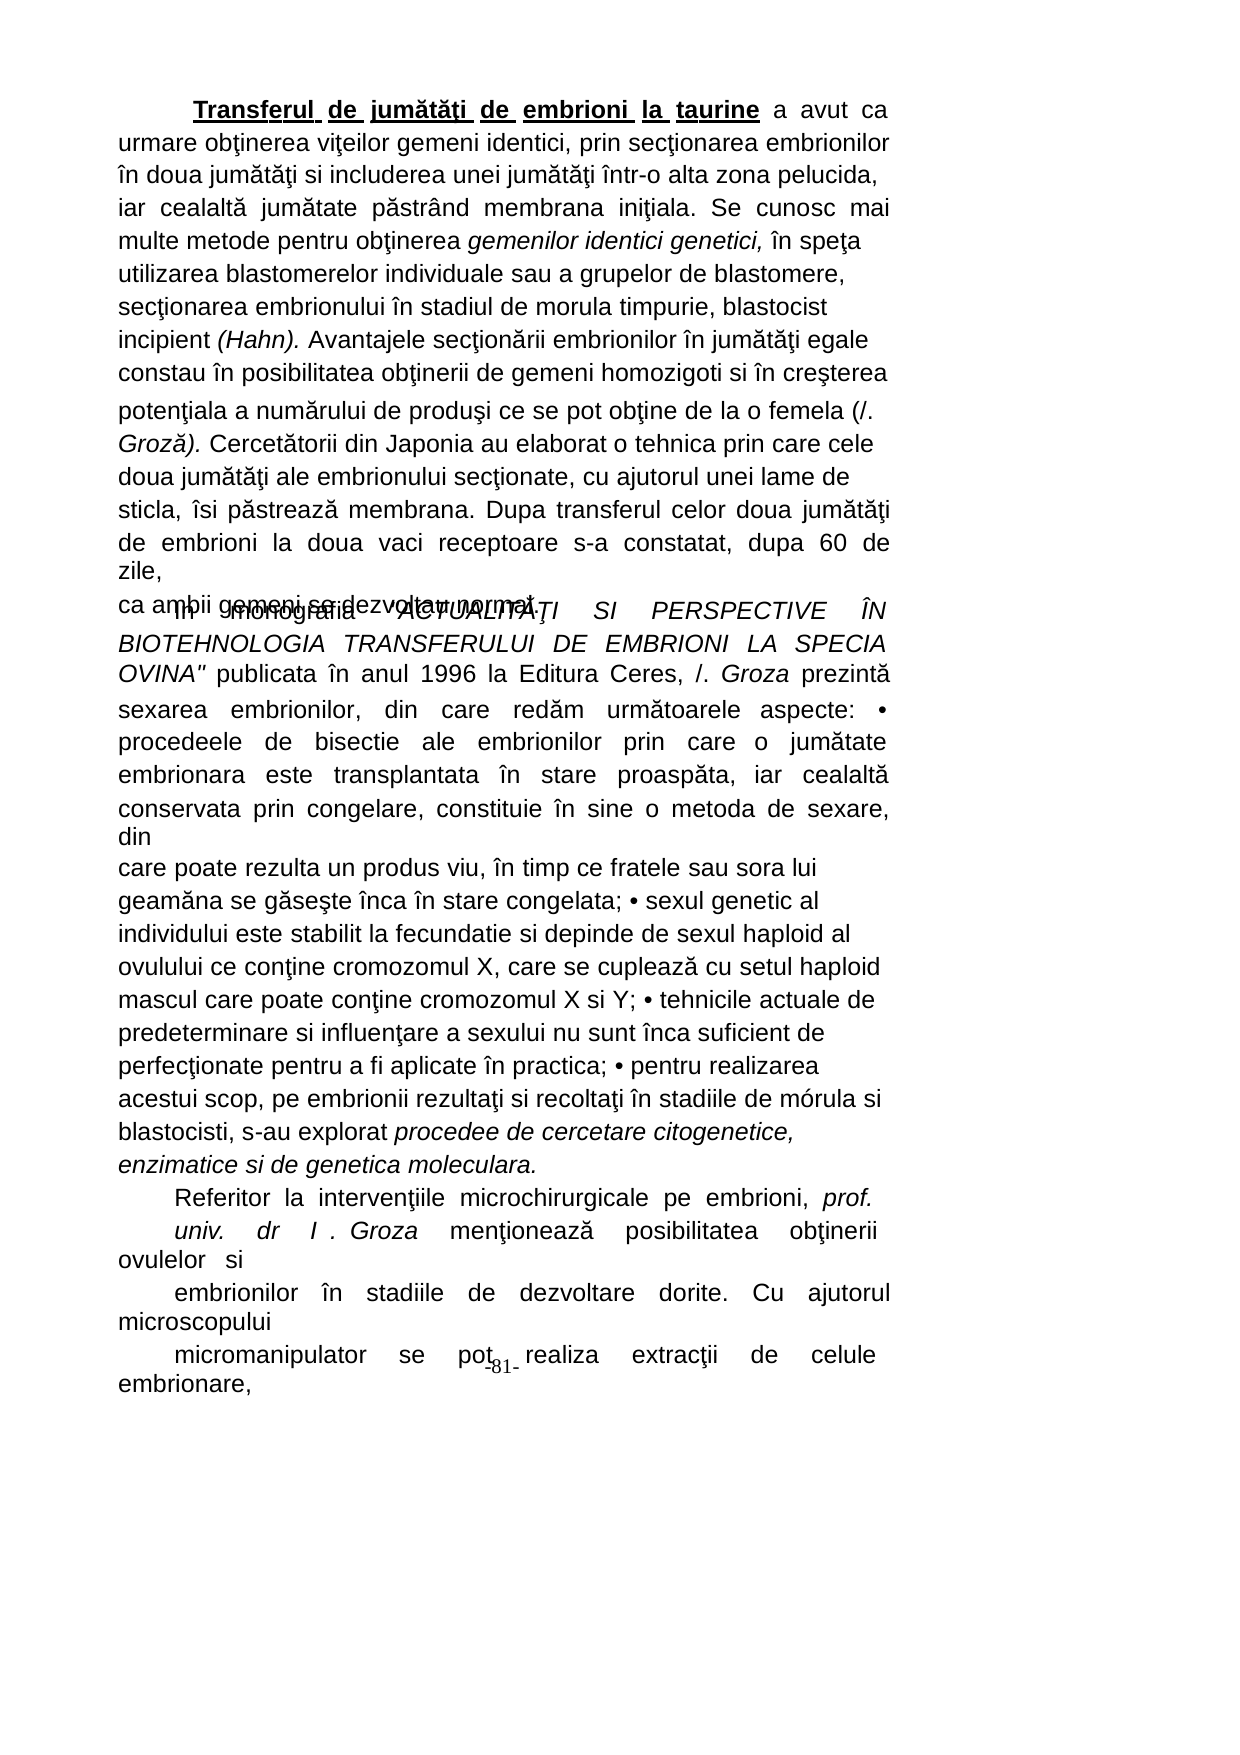

Transferul de jumătăţi de embrioni la taurine a avut ca
urmare obţinerea viţeilor gemeni identici, prin secţionarea embrionilor
în doua jumătăţi si includerea unei jumătăţi într-o alta zona pelucida,
iar  cealaltă  jumătate păstrând  membrana  iniţiala.  Se  cunosc  mai
multe metode pentru obţinerea gemenilor identici genetici, în speţa
utilizarea blastomerelor individuale sau a grupelor de blastomere,
secţionarea embrionului în stadiul de morula timpurie, blastocist
incipient (Hahn). Avantajele secţionării embrionilor în jumătăţi egale
constau în posibilitatea obţinerii de gemeni homozigoti si în creşterea
potenţiala a numărului de produşi ce se pot obţine de la o femela (/.
Groză). Cercetătorii din Japonia au elaborat o tehnica prin care cele
doua jumătăţi ale embrionului secţionate, cu ajutorul unei lame de
sticla, îsi păstrează membrana. Dupa transferul celor doua jumătăţi
de embrioni la doua vaci receptoare s-a constatat, dupa 60 de zile,
ca ambii gemeni se dezvoltau normal.
In
monografia
"ACTUALITĂŢI
SI
PERSPECTIVE
ÎN
BIOTEHNOLOGIA  TRANSFERULUI  DE  EMBRIONI  LA  SPECIA
OVINA" publicata în anul 1996 la Editura Ceres, /. Groza prezintă
sexarea   embrionilor,   din   care   redăm   următoarele
procedeele   de   bisectie   ale   embrionilor   prin   care
embrionara  este  transplantata  în  stare  proaspăta,
aspecte:   •
o   jumătate
iar  cealaltă
conservata prin congelare, constituie în sine o metoda de sexare, din
care poate rezulta un produs viu, în timp ce fratele sau sora lui
geamăna se găseşte înca în stare congelata; • sexul genetic al
individului este stabilit la fecundatie si depinde de sexul haploid al
ovulului ce conţine cromozomul X, care se cuplează cu setul haploid
mascul care poate conţine cromozomul X si Y; • tehnicile actuale de
predeterminare si influenţare a sexului nu sunt înca suficient de
perfecţionate pentru a fi aplicate în practica; • pentru realizarea
acestui scop, pe embrionii rezultaţi si recoltaţi în stadiile de mórula si
blastocisti, s-au explorat procedee de cercetare citogenetice,
enzimatice si de genetica moleculara.
Referitor  la  intervenţiile  microchirurgicale  pe  embrioni,  prof.
univ.  dr  I . Groza  menţionează  posibilitatea  obţinerii  ovulelor  si
embrionilor în stadiile de dezvoltare dorite. Cu ajutorul microscopului
micromanipulator  se  pot  realiza  extracţii  de  celule  embrionare,
-81-